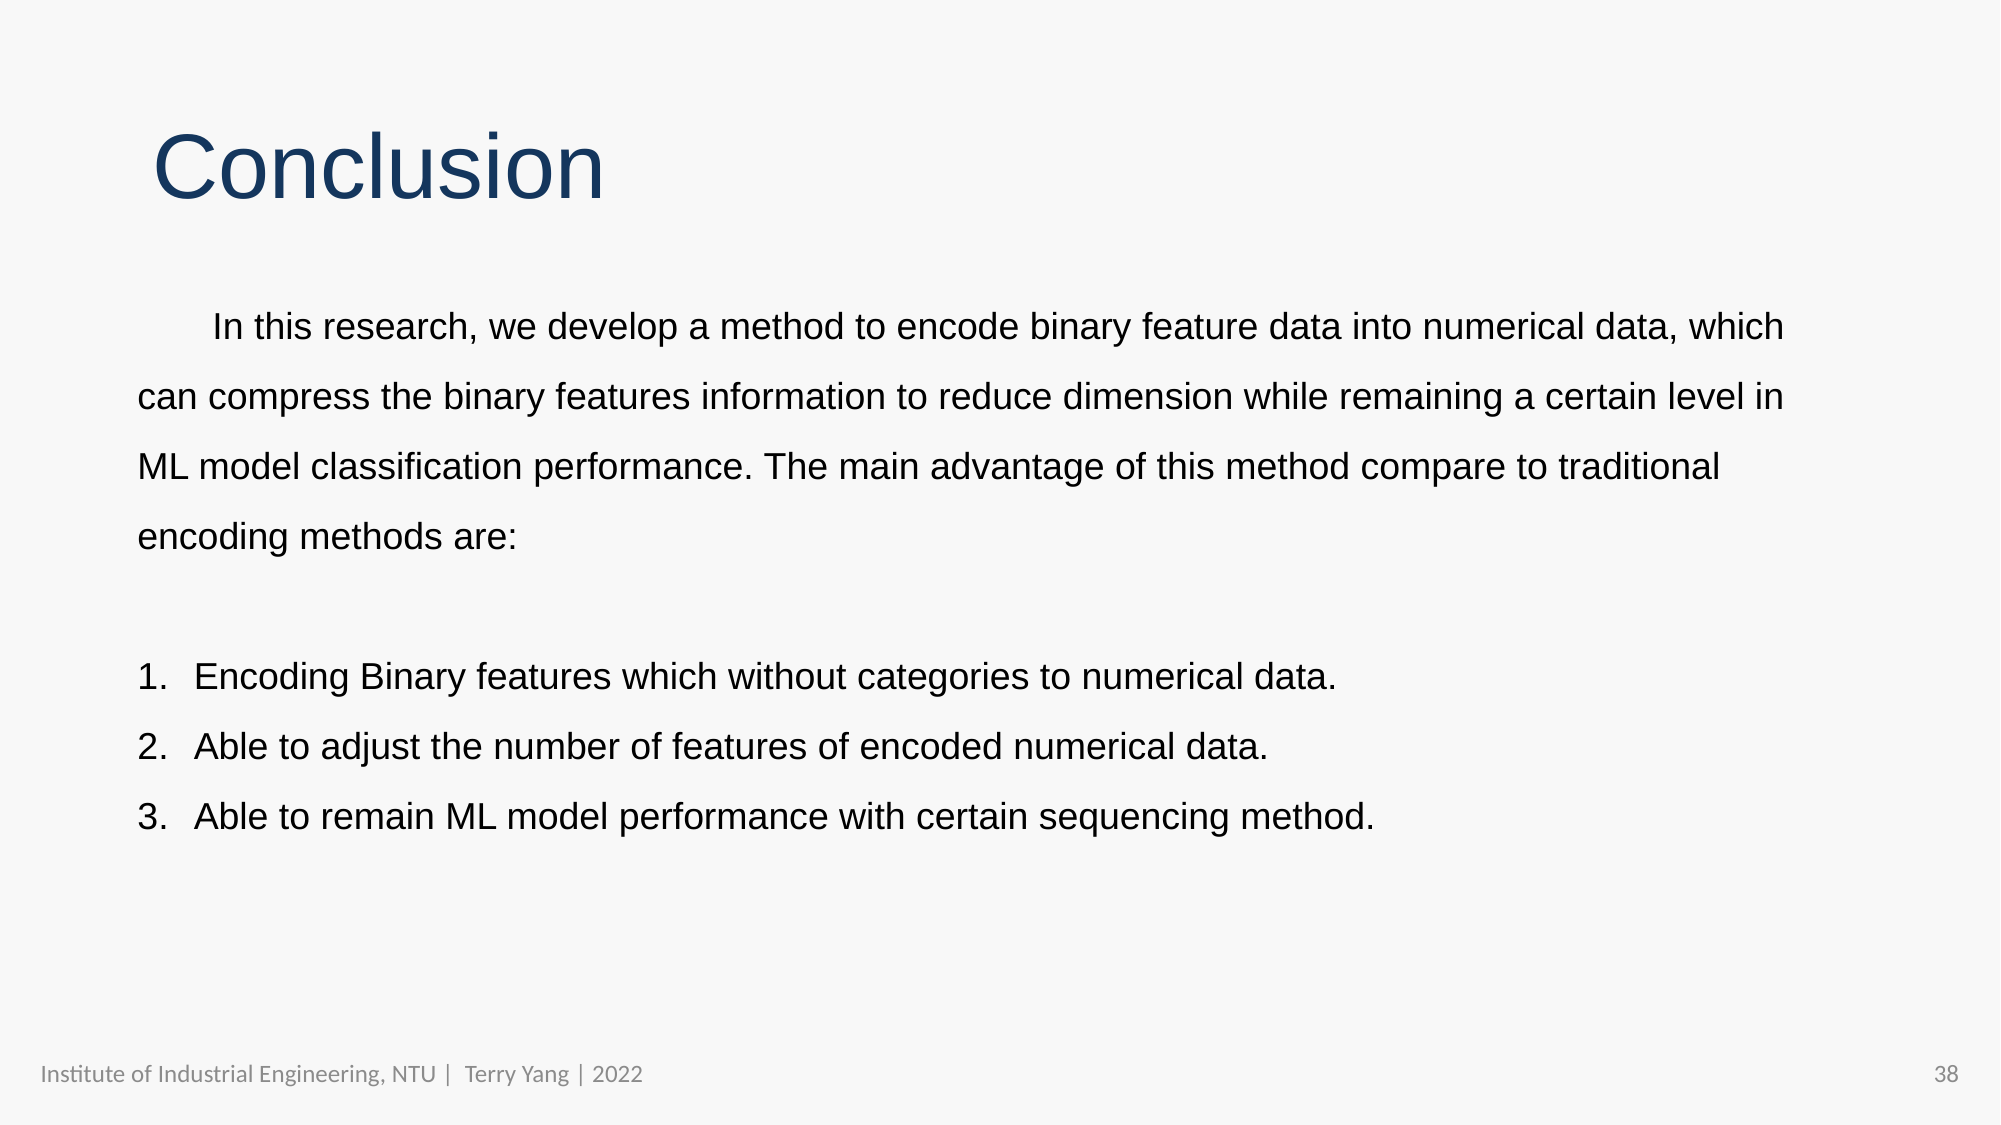

# Conclusion
In this research, we develop a method to encode binary feature data into numerical data, which can compress the binary features information to reduce dimension while remaining a certain level in ML model classification performance. The main advantage of this method compare to traditional encoding methods are:

Encoding Binary features which without categories to numerical data.
Able to adjust the number of features of encoded numerical data.
Able to remain ML model performance with certain sequencing method.

Institute of Industrial Engineering, NTU |  Terry Yang | 2022